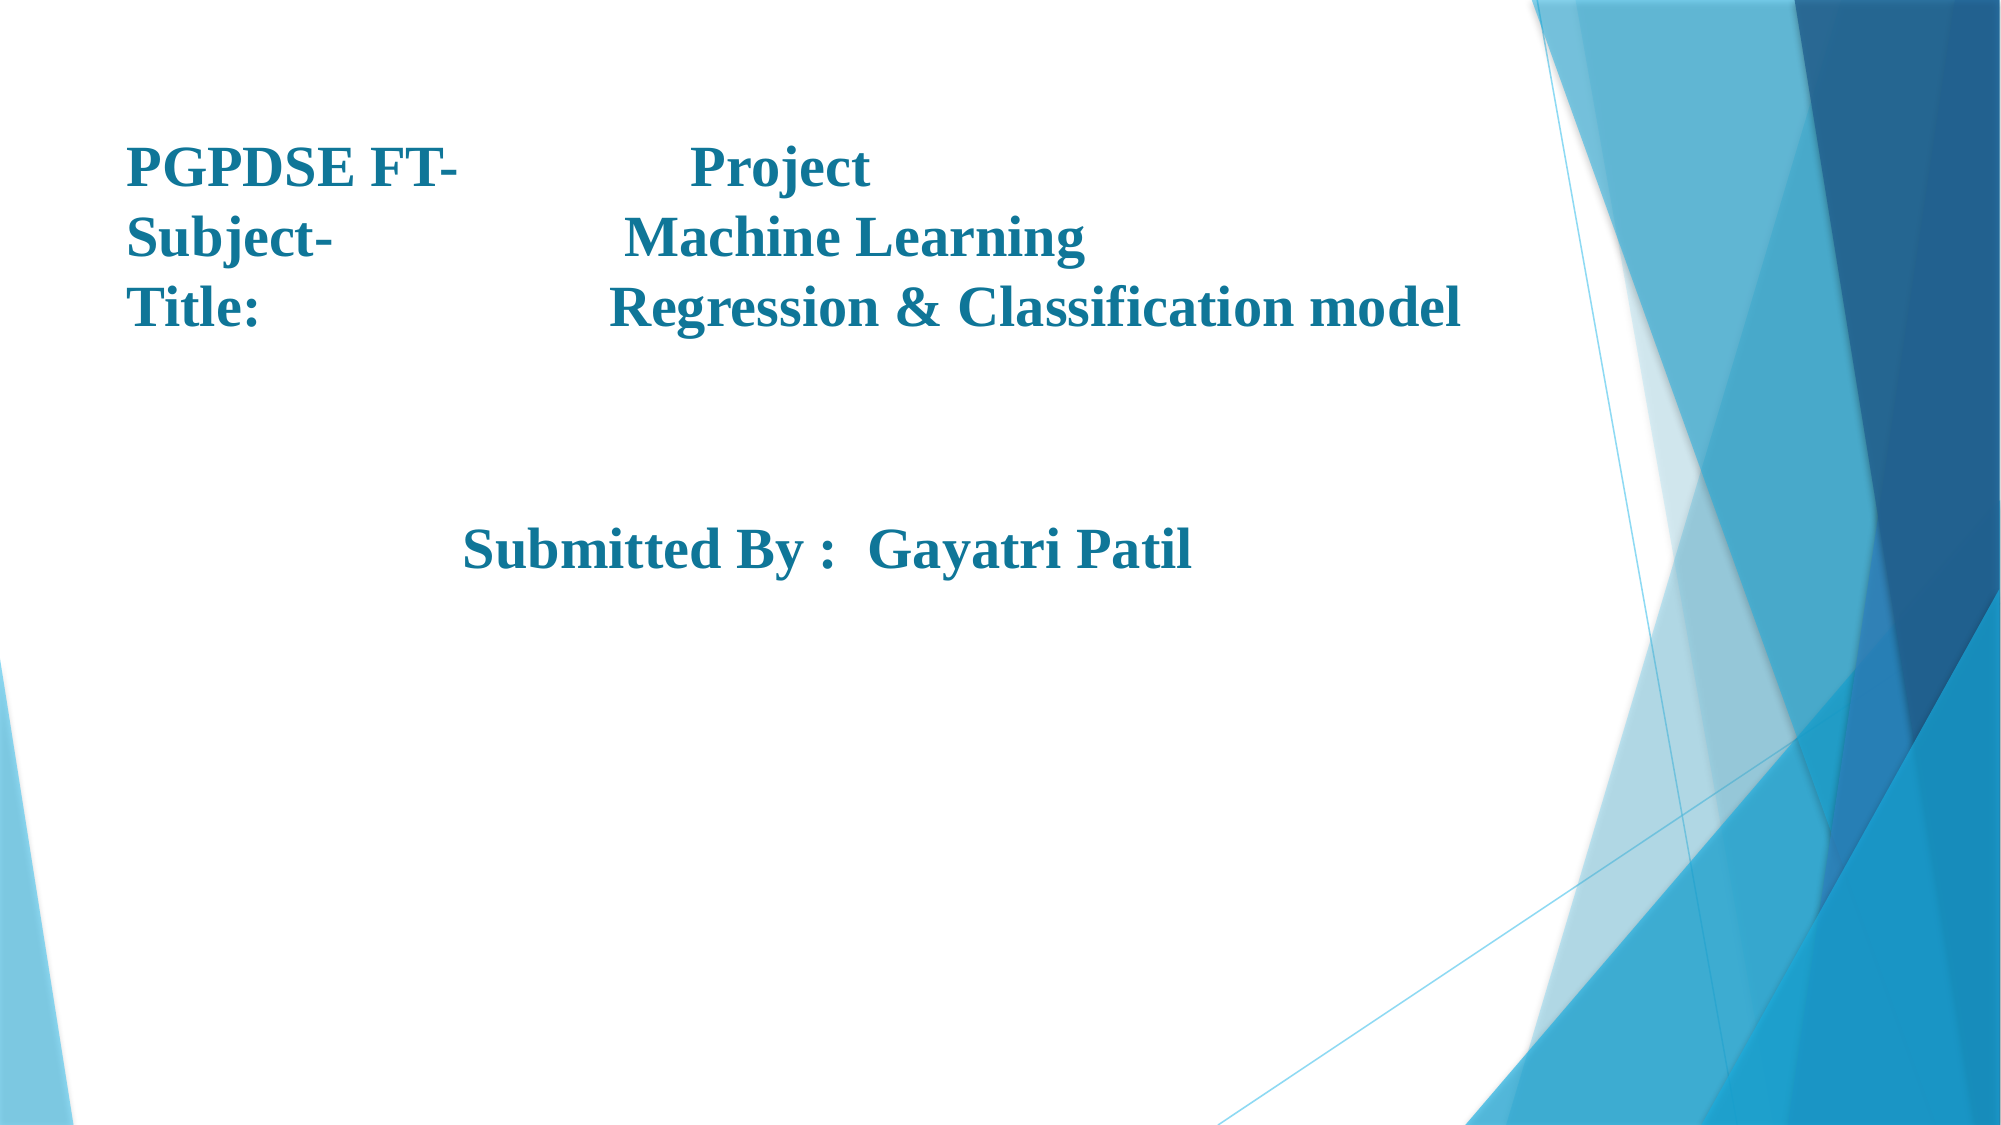

PGPDSE FT-                Project
Subject-                    Machine Learning
Title:                        Regression & Classification model

Submitted By :  Gayatri Patil